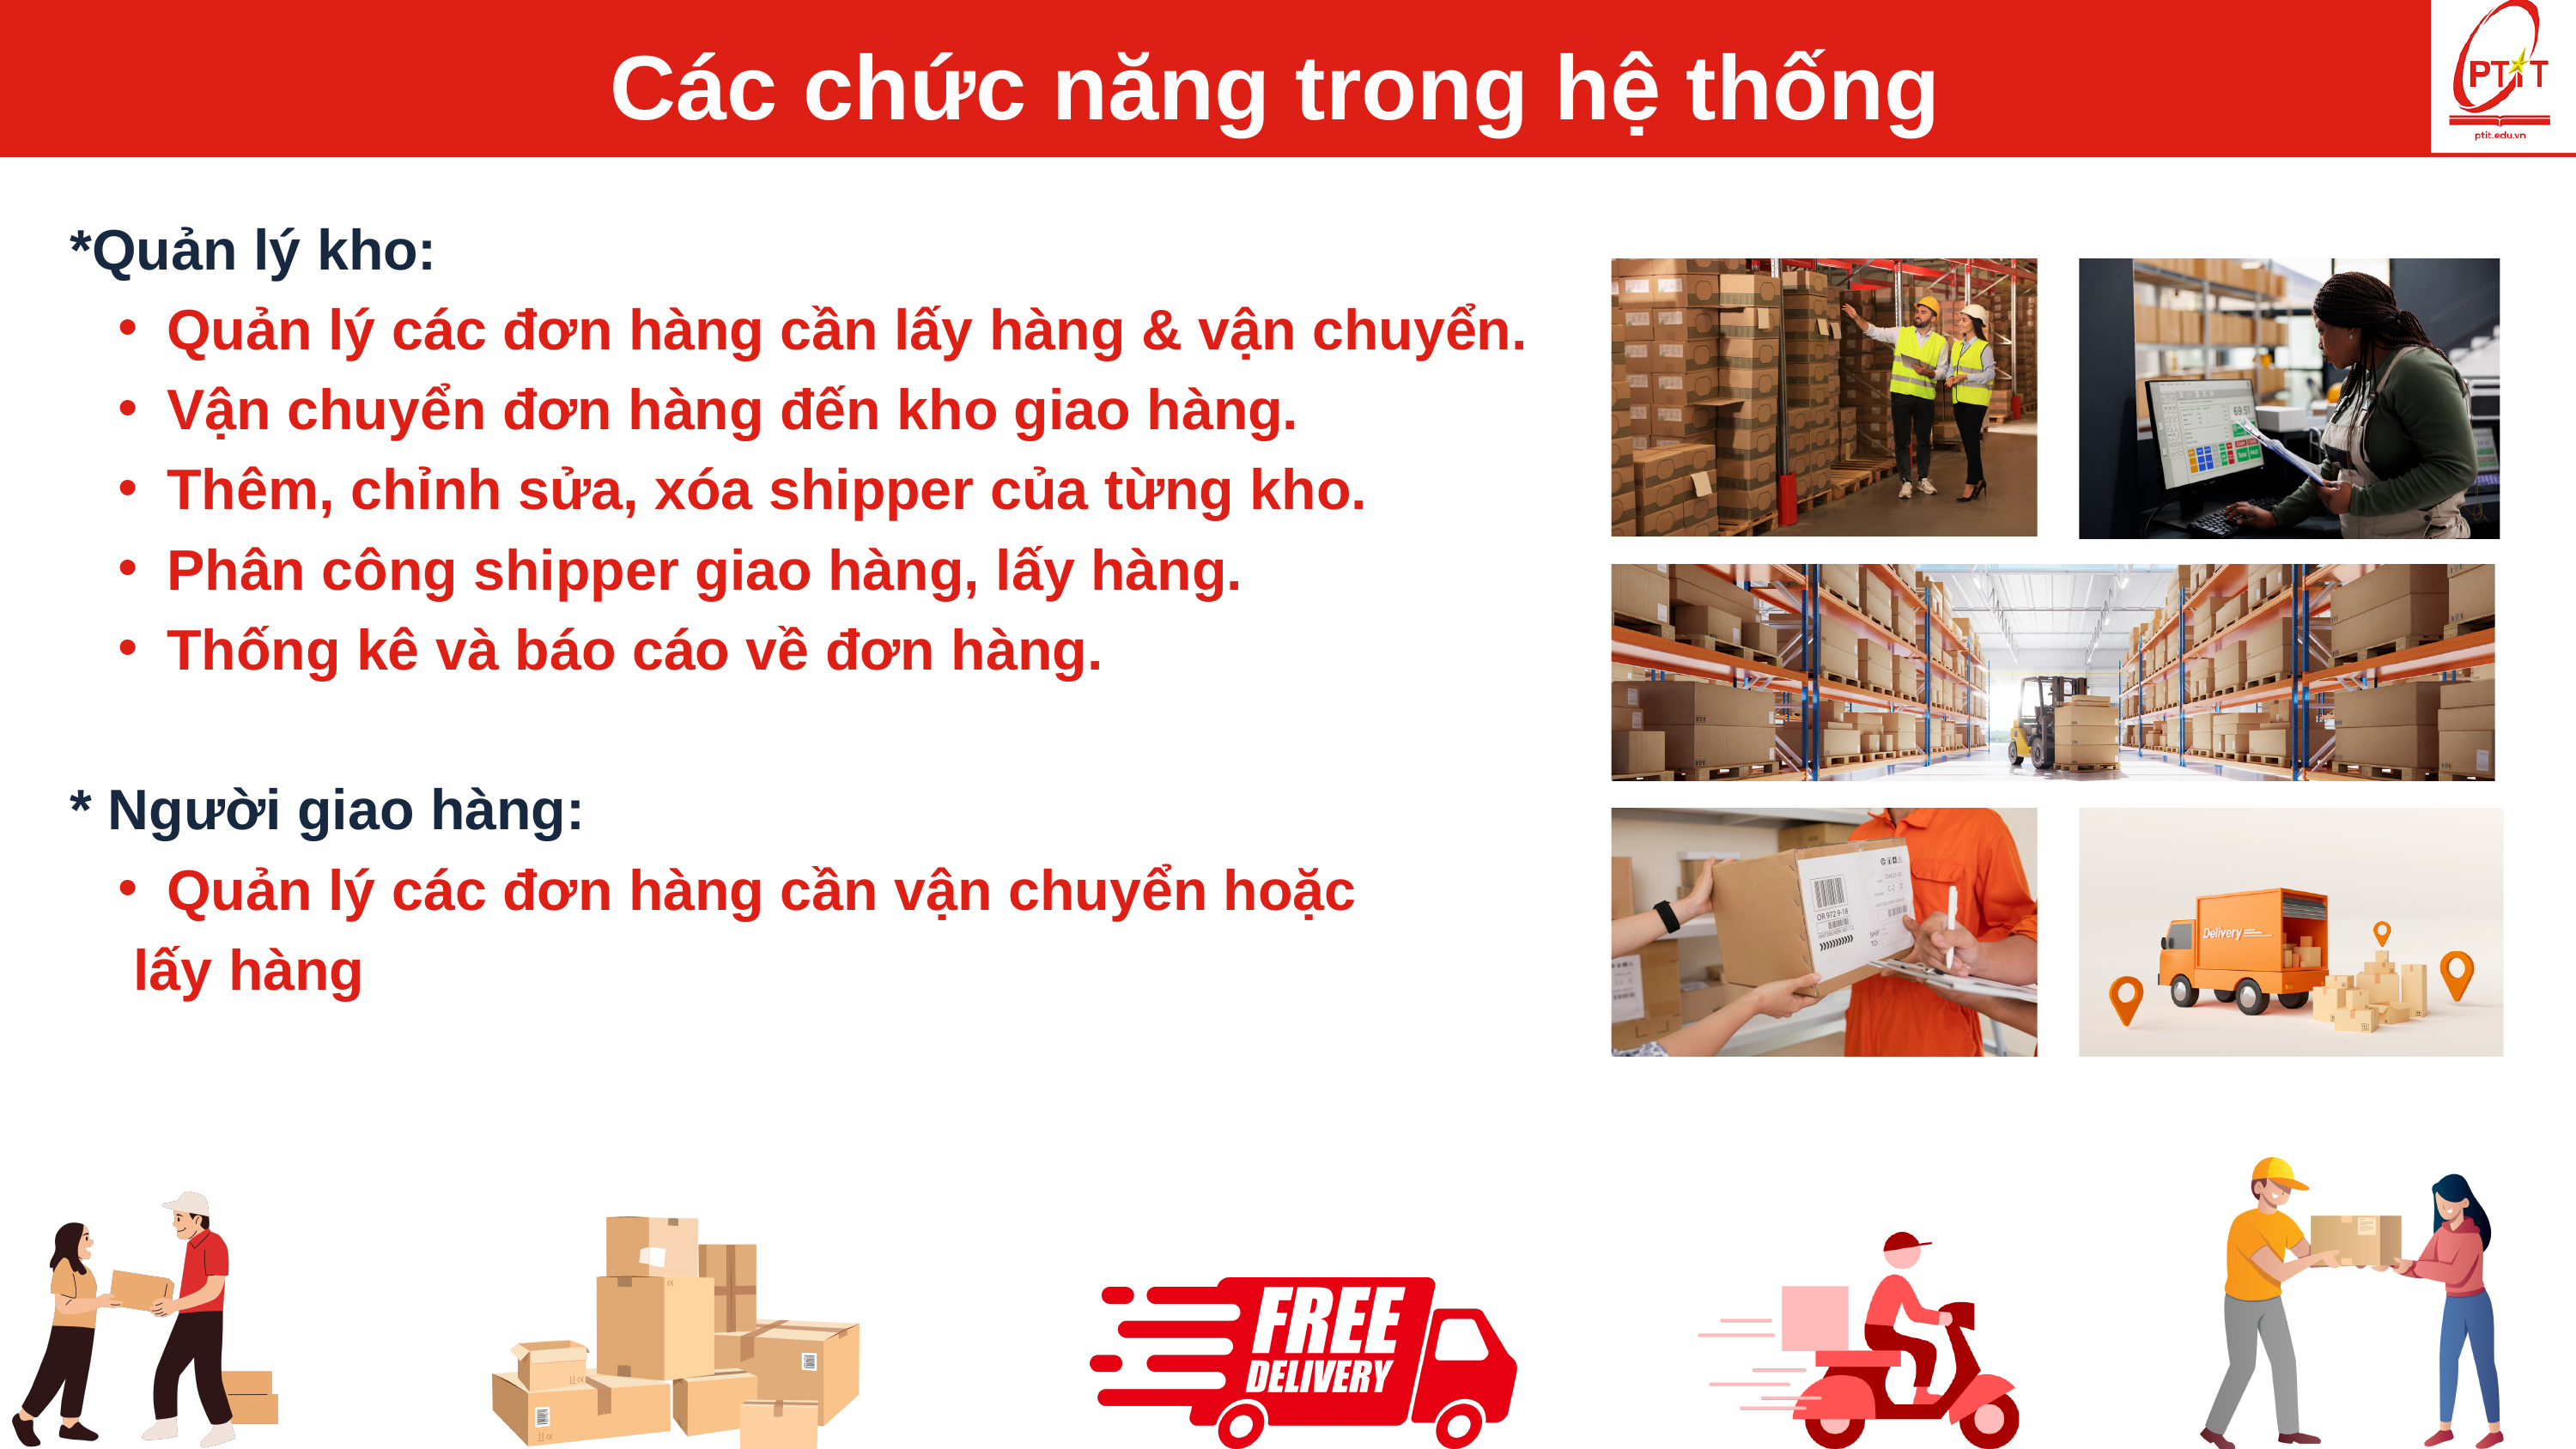

Các chức năng trong hệ thống
*Quản lý kho:
Quản lý các đơn hàng cần lấy hàng & vận chuyển.
Vận chuyển đơn hàng đến kho giao hàng.
Thêm, chỉnh sửa, xóa shipper của từng kho.
Phân công shipper giao hàng, lấy hàng.
Thống kê và báo cáo về đơn hàng.

* Người giao hàng:
Quản lý các đơn hàng cần vận chuyển hoặc
    lấy hàng